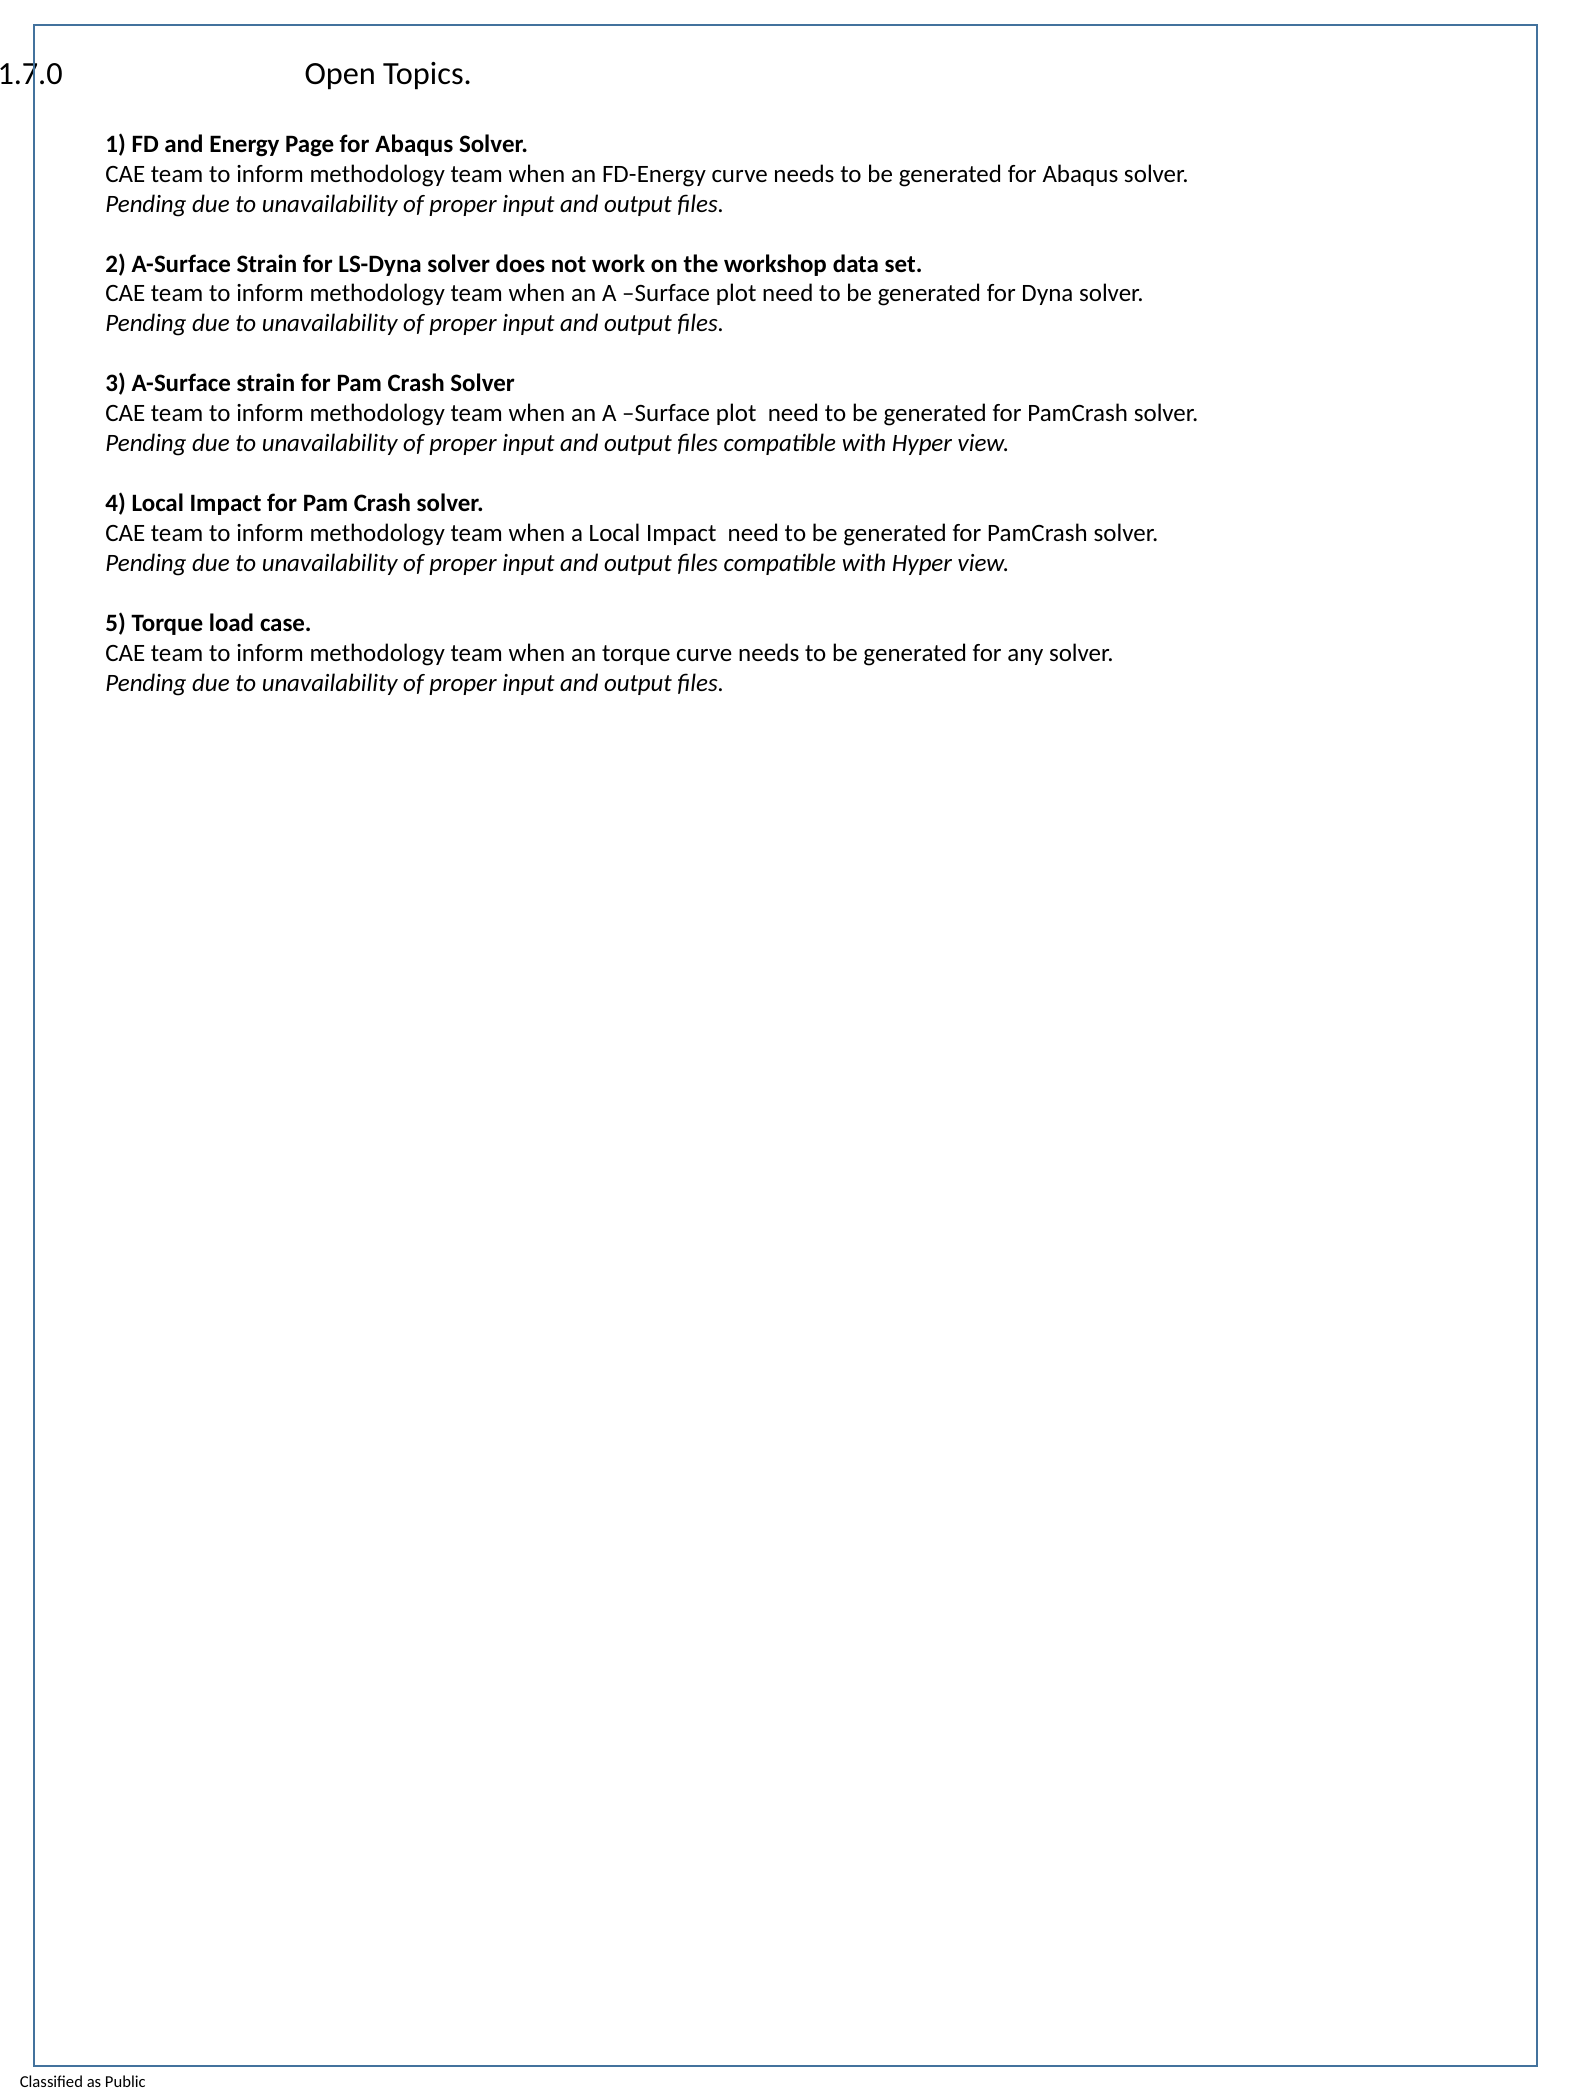

1.7.0		 Open Topics.
1) FD and Energy Page for Abaqus Solver.
CAE team to inform methodology team when an FD-Energy curve needs to be generated for Abaqus solver.
Pending due to unavailability of proper input and output files.

2) A-Surface Strain for LS-Dyna solver does not work on the workshop data set.
CAE team to inform methodology team when an A –Surface plot need to be generated for Dyna solver.
Pending due to unavailability of proper input and output files.

3) A-Surface strain for Pam Crash Solver
CAE team to inform methodology team when an A –Surface plot  need to be generated for PamCrash solver.
Pending due to unavailability of proper input and output files compatible with Hyper view.

4) Local Impact for Pam Crash solver.
CAE team to inform methodology team when a Local Impact  need to be generated for PamCrash solver.
Pending due to unavailability of proper input and output files compatible with Hyper view.

5) Torque load case.
CAE team to inform methodology team when an torque curve needs to be generated for any solver.
Pending due to unavailability of proper input and output files.